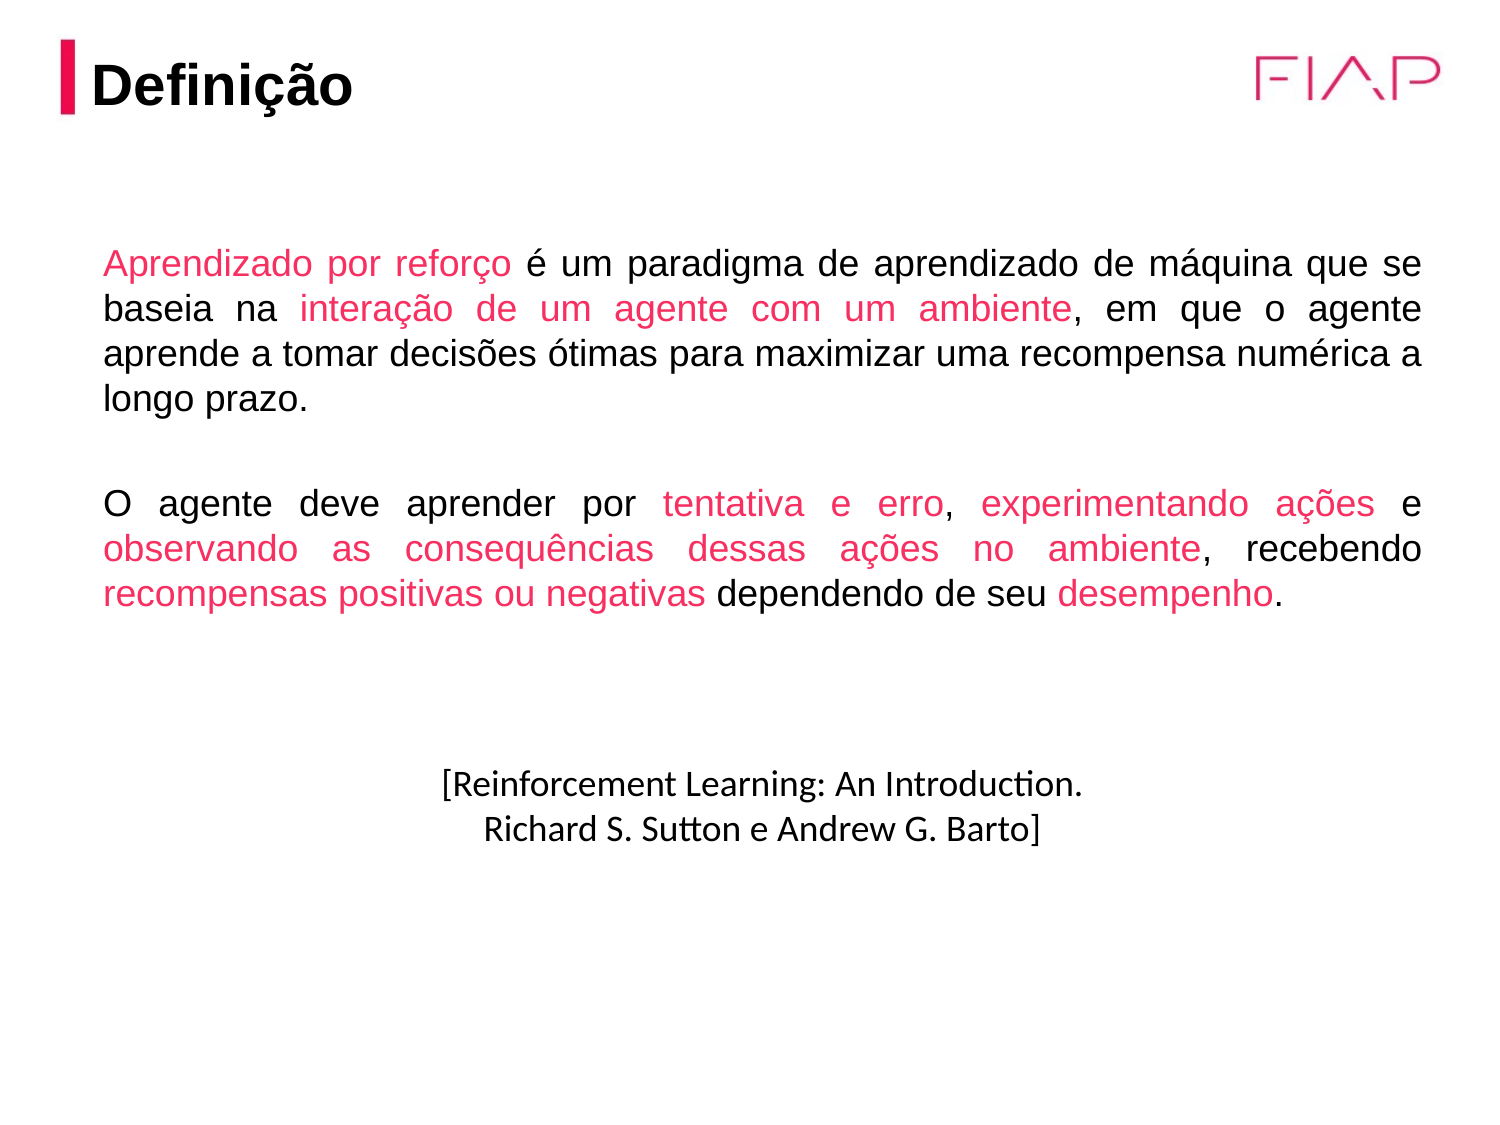

# Definição
Aprendizado por reforço é um paradigma de aprendizado de máquina que se baseia na interação de um agente com um ambiente, em que o agente aprende a tomar decisões ótimas para maximizar uma recompensa numérica a longo prazo.

O agente deve aprender por tentativa e erro, experimentando ações e observando as consequências dessas ações no ambiente, recebendo recompensas positivas ou negativas dependendo de seu desempenho.
[Reinforcement Learning: An Introduction. Richard S. Sutton e Andrew G. Barto]